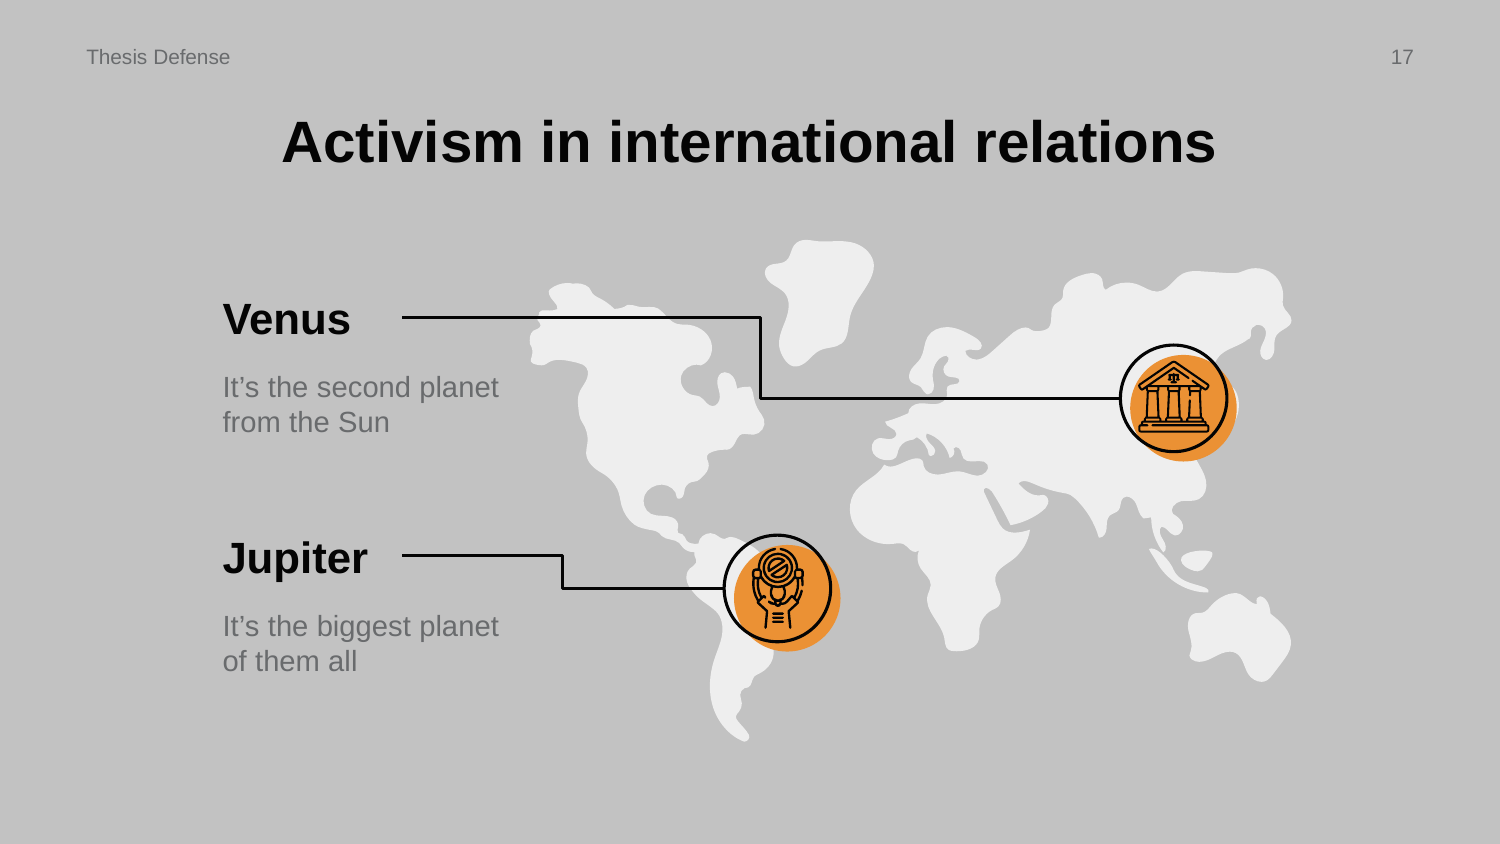

17
Thesis Defense
# Activism in international relations

Venus

It’s the second planet from the Sun
Jupiter

It’s the biggest planet of them all